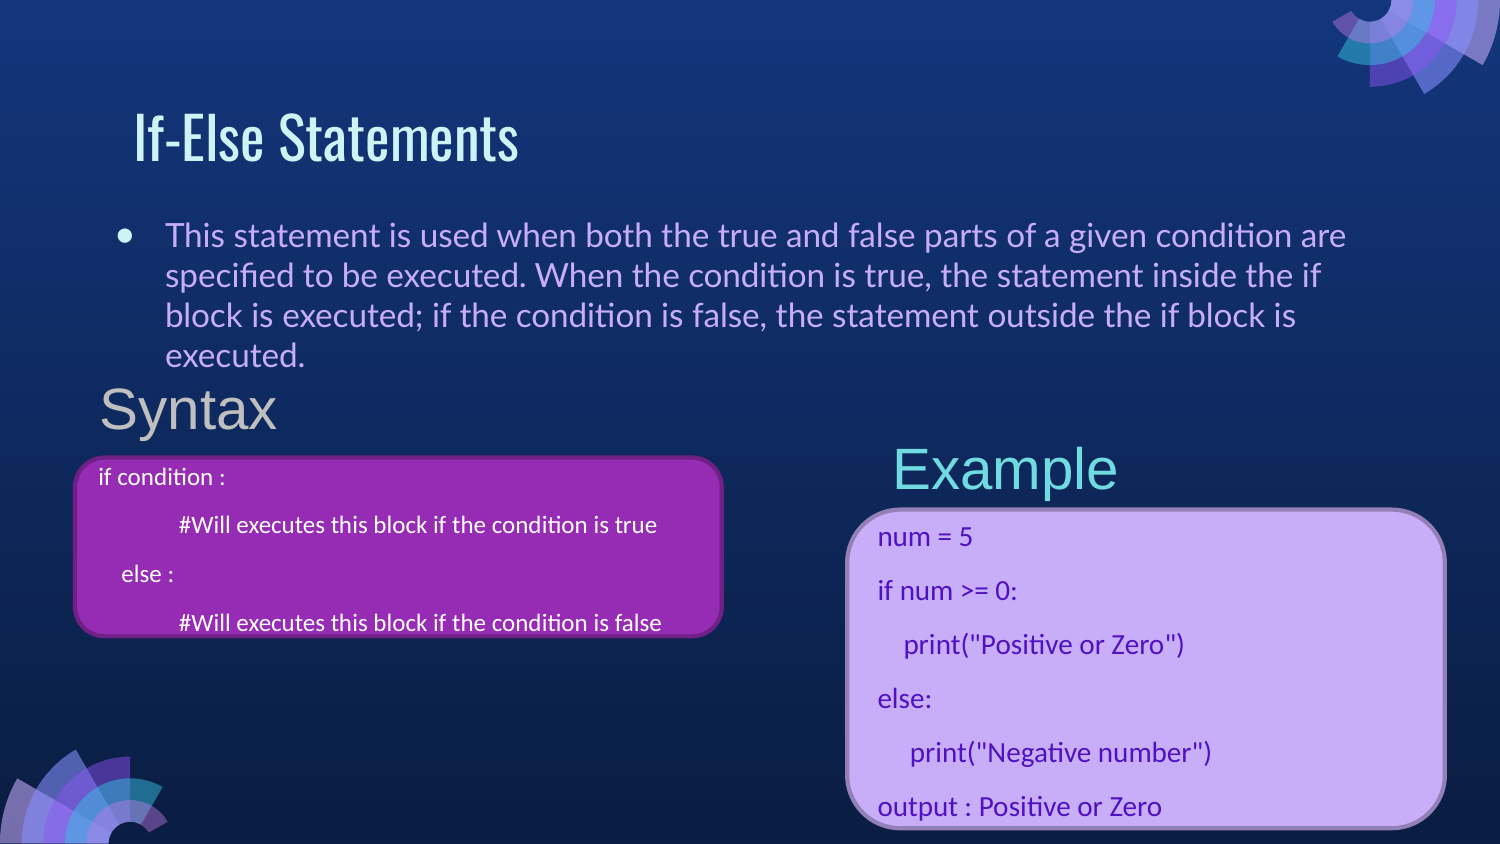

# If-Else Statements
This statement is used when both the true and false parts of a given condition are specified to be executed. When the condition is true, the statement inside the if block is executed; if the condition is false, the statement outside the if block is executed.

Syntax
Example
if condition :
              #Will executes this block if the condition is true
    else :
              #Will executes this block if the condition is false
num = 5
if num >= 0:
    print("Positive or Zero")
else:
     print("Negative number")
output : Positive or Zero